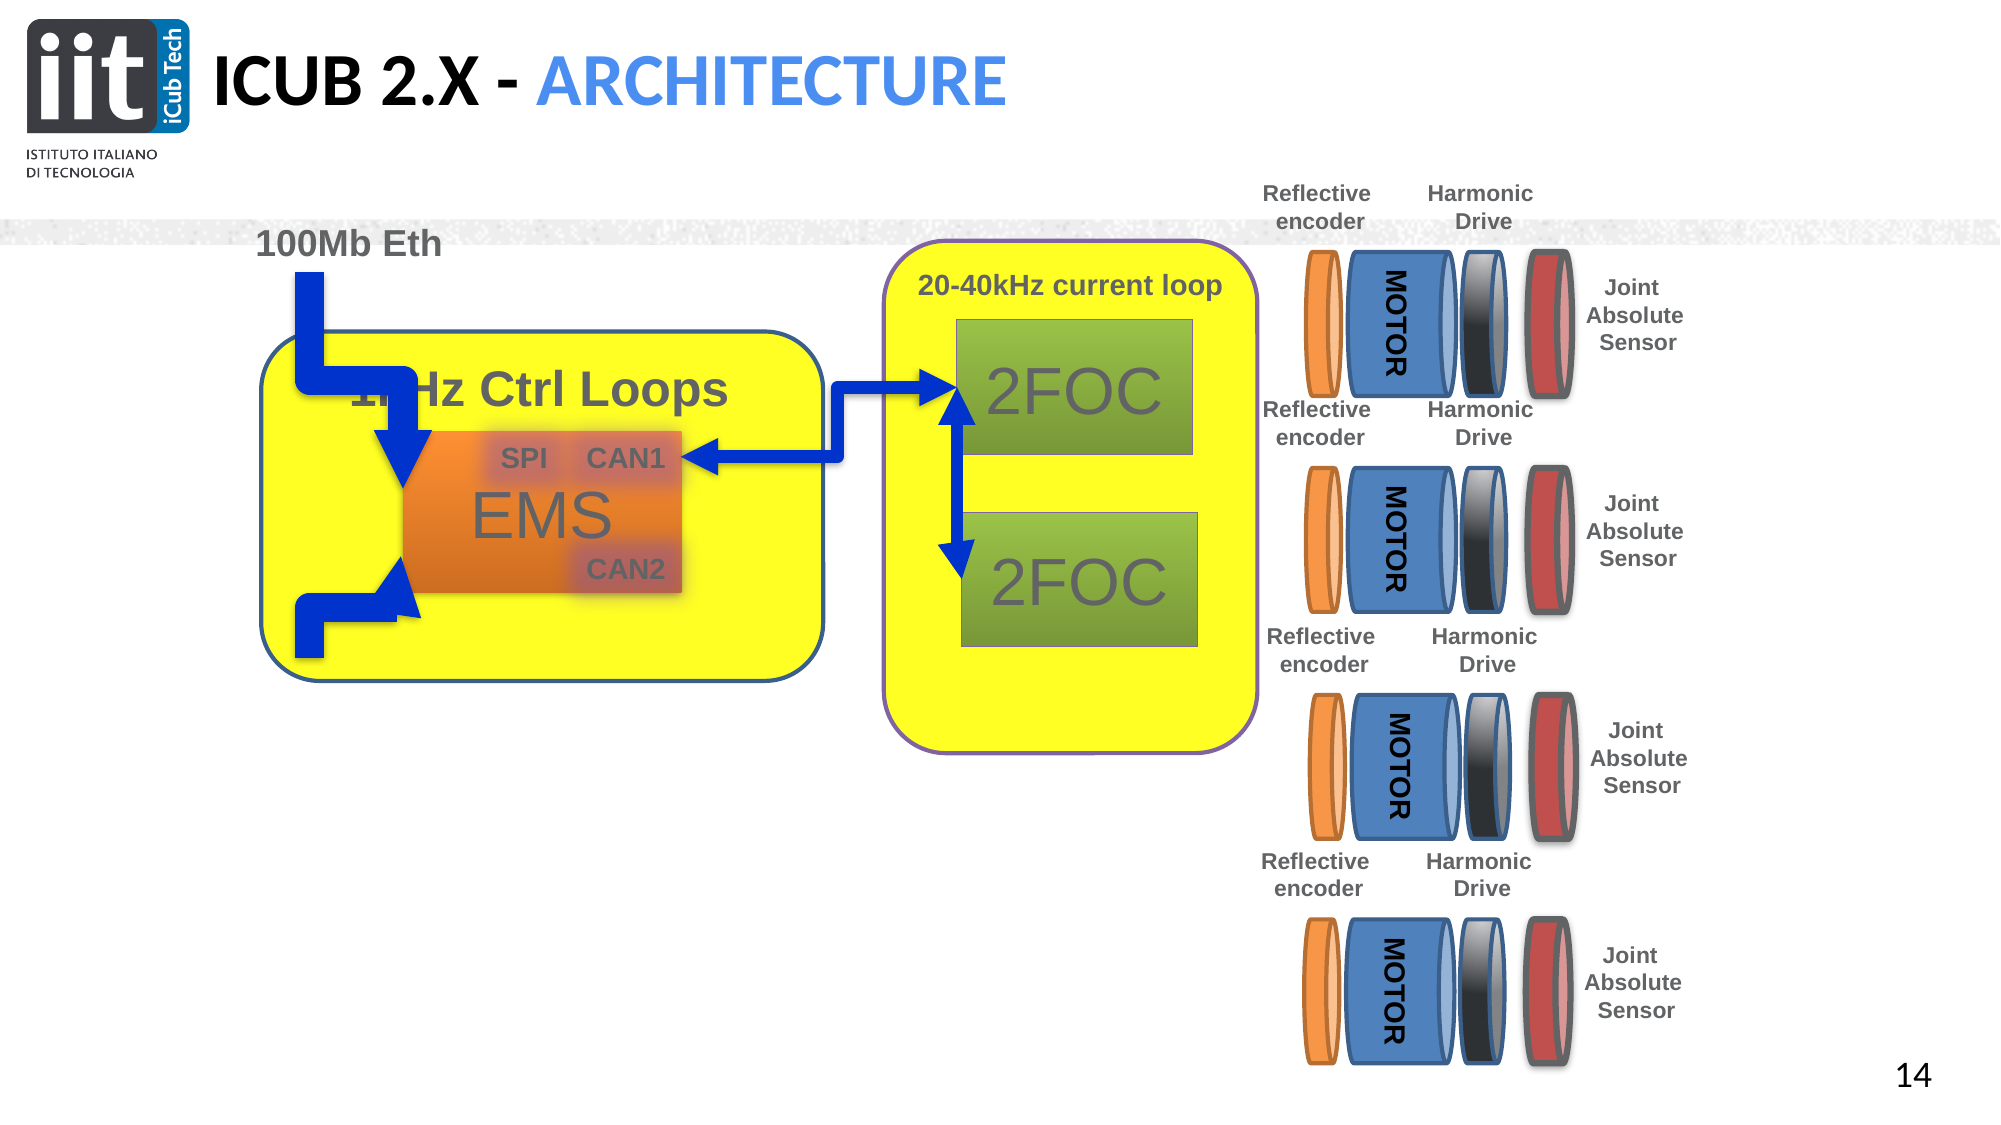

# Icub 2.x - architecture
Reflective
encoder
Harmonic
Drive
MOTOR
Joint
Absolute
 Sensor

100Mb Eth
20-40kHz current loop
2FOC
    1kHz Ctrl Loops
Reflective
encoder
Harmonic
Drive
MOTOR
Joint
Absolute
 Sensor

EMS
SPI
CAN1
2FOC
CAN2
Reflective
encoder
Harmonic
Drive
MOTOR
Joint
Absolute
 Sensor

Reflective
encoder
Harmonic
Drive
MOTOR
Joint
Absolute
 Sensor

14
14